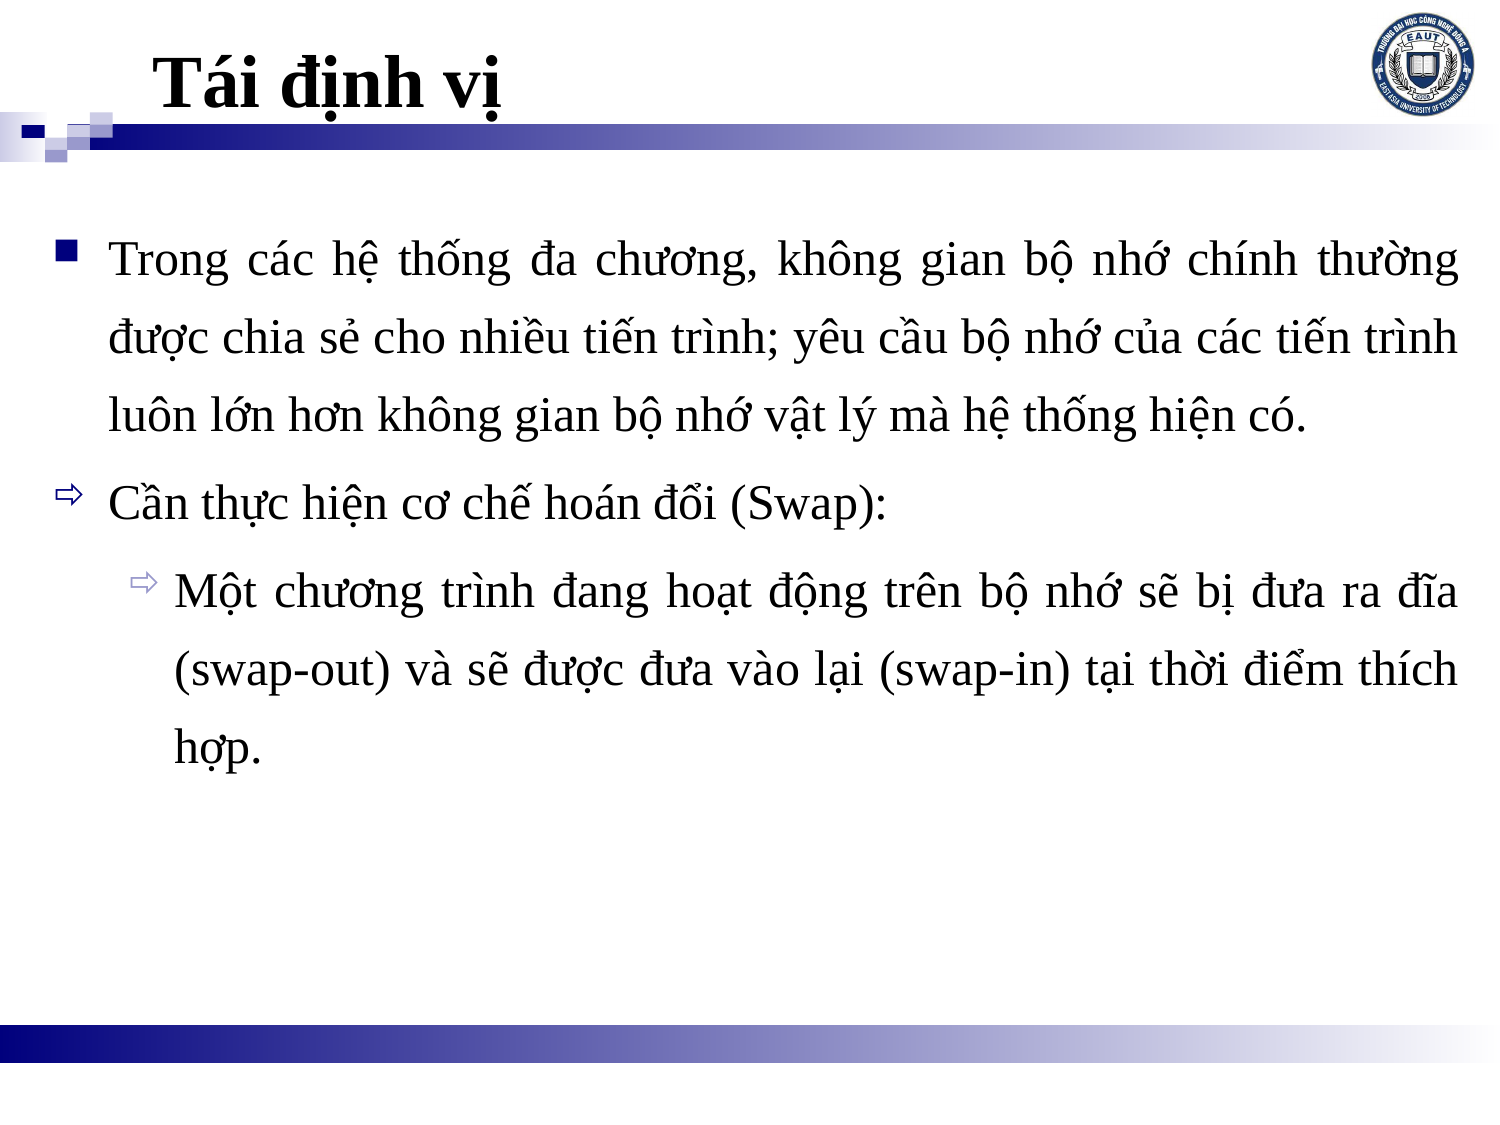

# Tái định vị
Trong các hệ thống đa chương, không gian bộ nhớ chính thường được chia sẻ cho nhiều tiến trình; yêu cầu bộ nhớ của các tiến trình luôn lớn hơn không gian bộ nhớ vật lý mà hệ thống hiện có.
Cần thực hiện cơ chế hoán đổi (Swap):
Một chương trình đang hoạt động trên bộ nhớ sẽ bị đưa ra đĩa (swap-out) và sẽ được đưa vào lại (swap-in) tại thời điểm thích hợp.